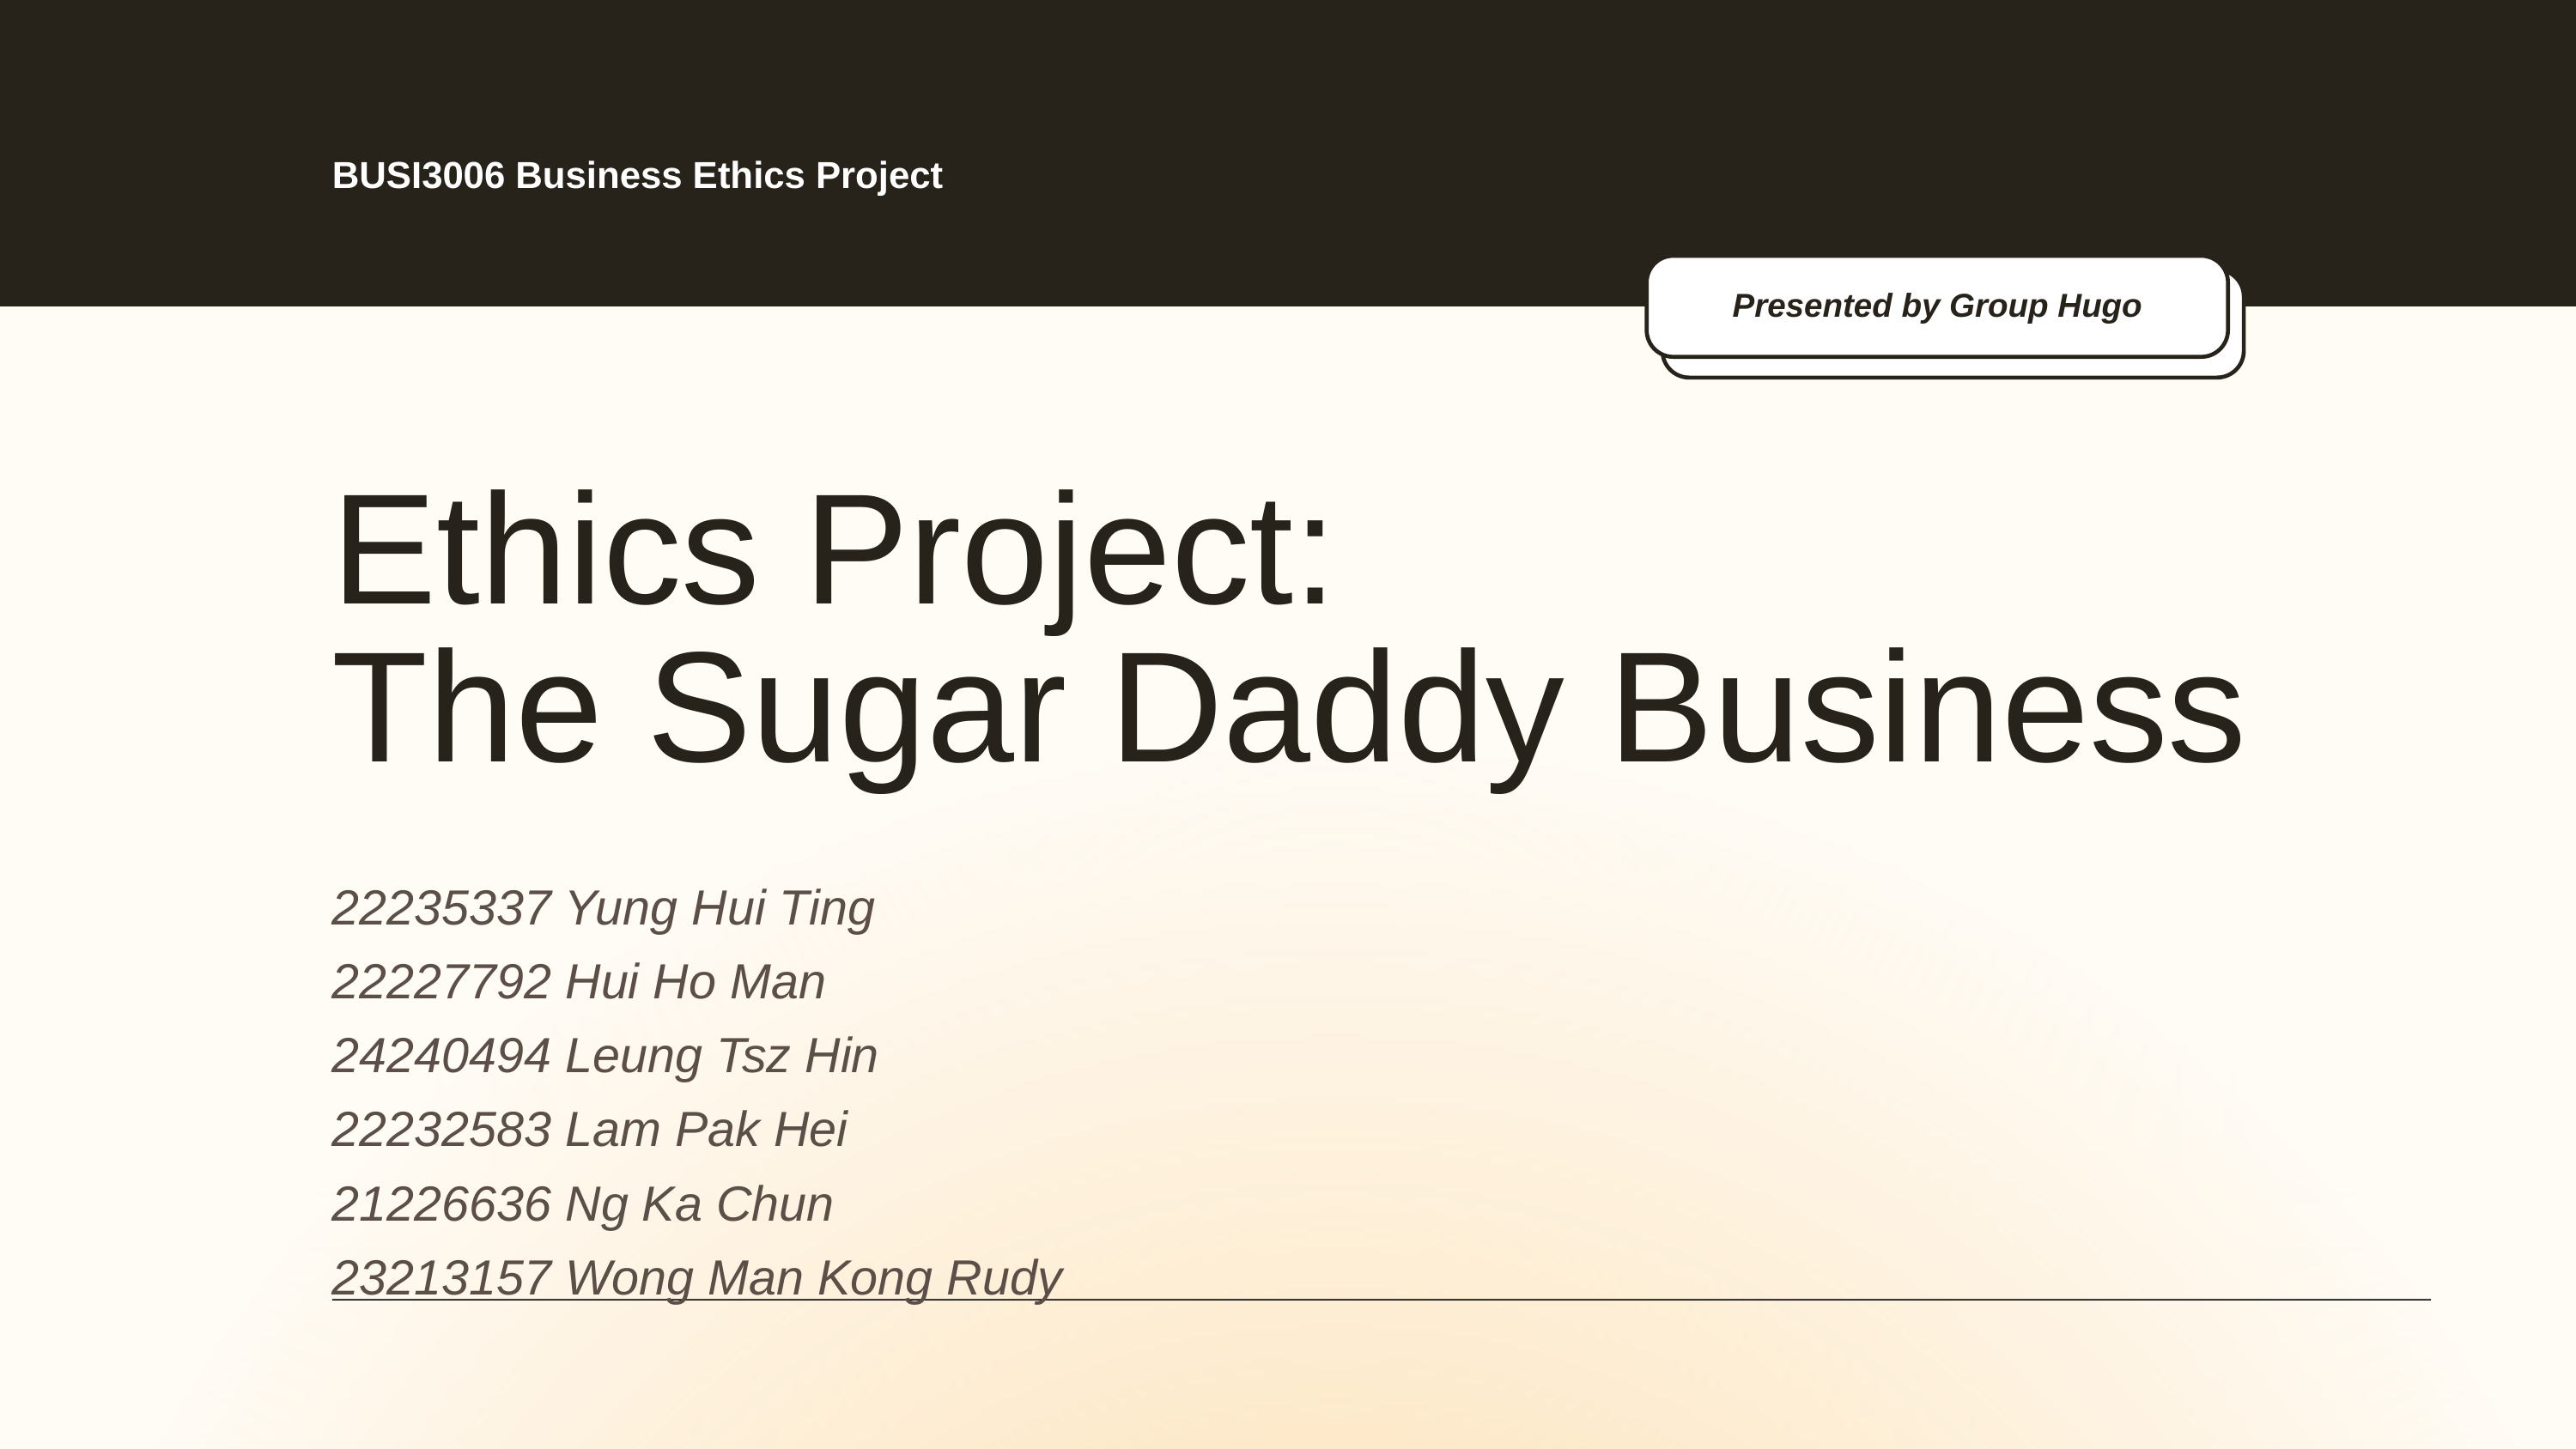

BUSI3006 Business Ethics Project

Presented by Group Hugo
Ethics Project:
The Sugar Daddy Business

22235337 Yung Hui Ting
22227792 Hui Ho Man
24240494 Leung Tsz Hin
22232583 Lam Pak Hei
21226636 Ng Ka Chun
23213157 Wong Man Kong Rudy